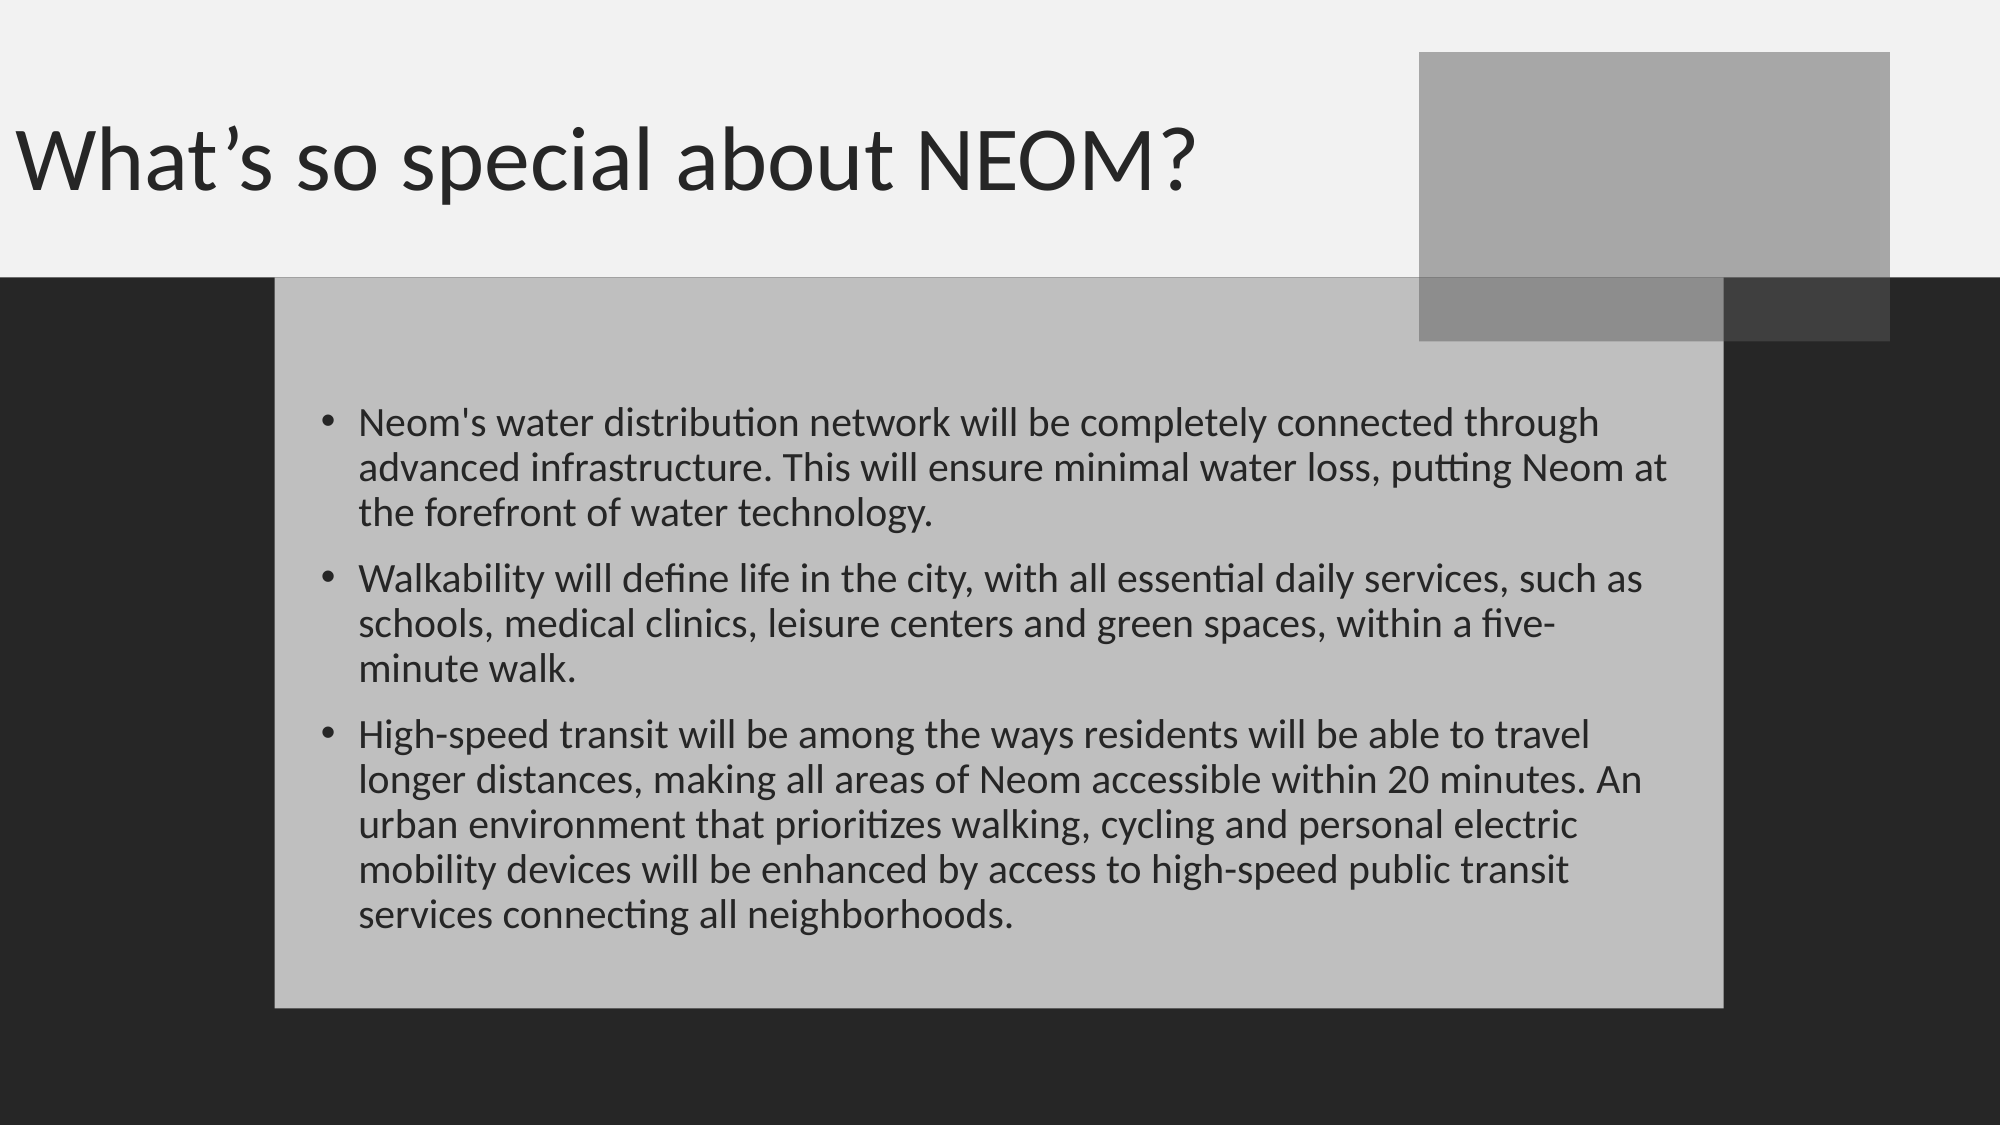

# What’s so special about NEOM?

Neom's water distribution network will be completely connected through advanced infrastructure. This will ensure minimal water loss, putting Neom at the forefront of water technology.
Walkability will define life in the city, with all essential daily services, such as schools, medical clinics, leisure centers and green spaces, within a five-minute walk.
High-speed transit will be among the ways residents will be able to travel longer distances, making all areas of Neom accessible within 20 minutes. An urban environment that prioritizes walking, cycling and personal electric mobility devices will be enhanced by access to high-speed public transit services connecting all neighborhoods.